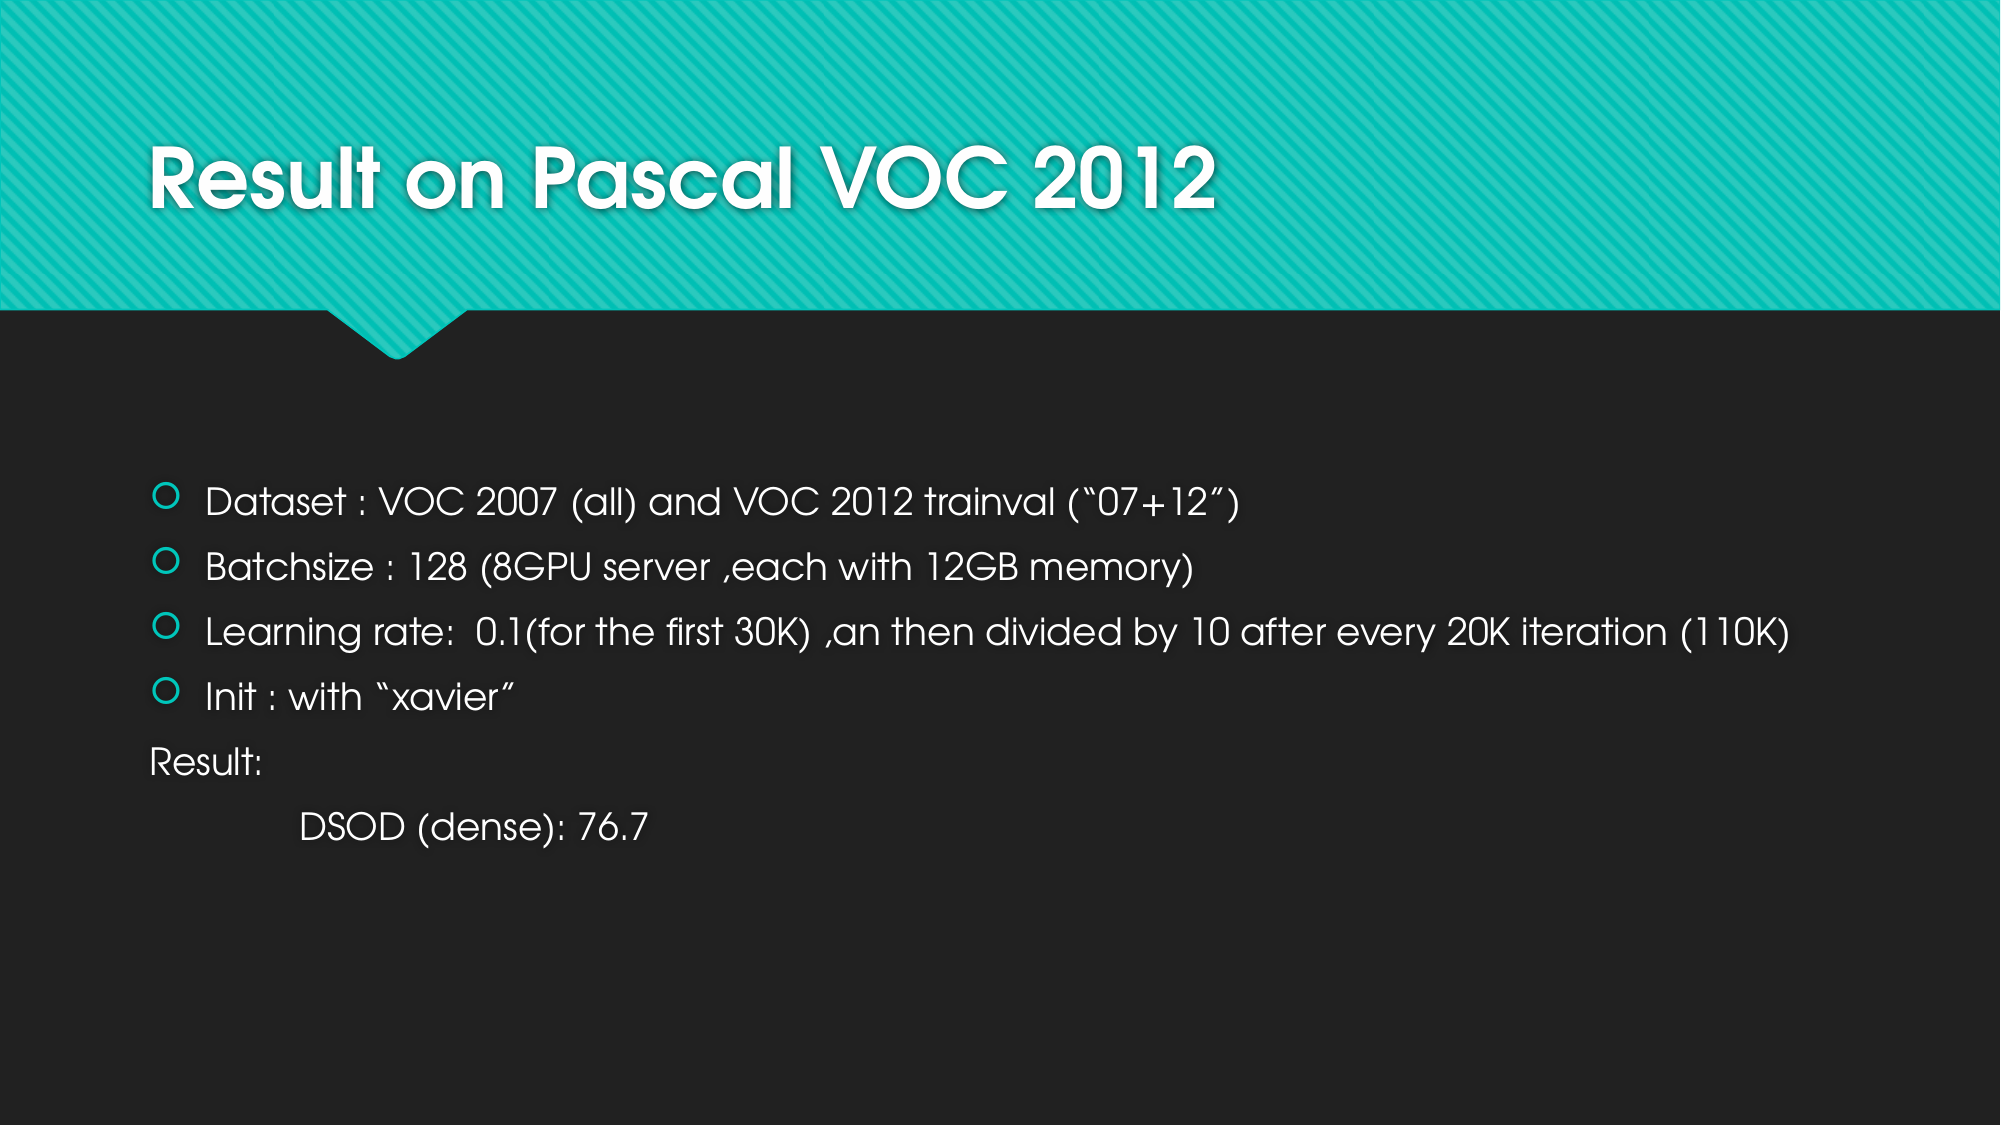

# Result on Pascal VOC 2012
Dataset : VOC 2007 (all) and VOC 2012 trainval (“07+12”)
Batchsize : 128 (8GPU server ,each with 12GB memory)
Learning rate:  0.1(for the first 30K) ,an then divided by 10 after every 20K iteration (110K)
Init : with “xavier”
Result:
	DSOD (dense): 76.7